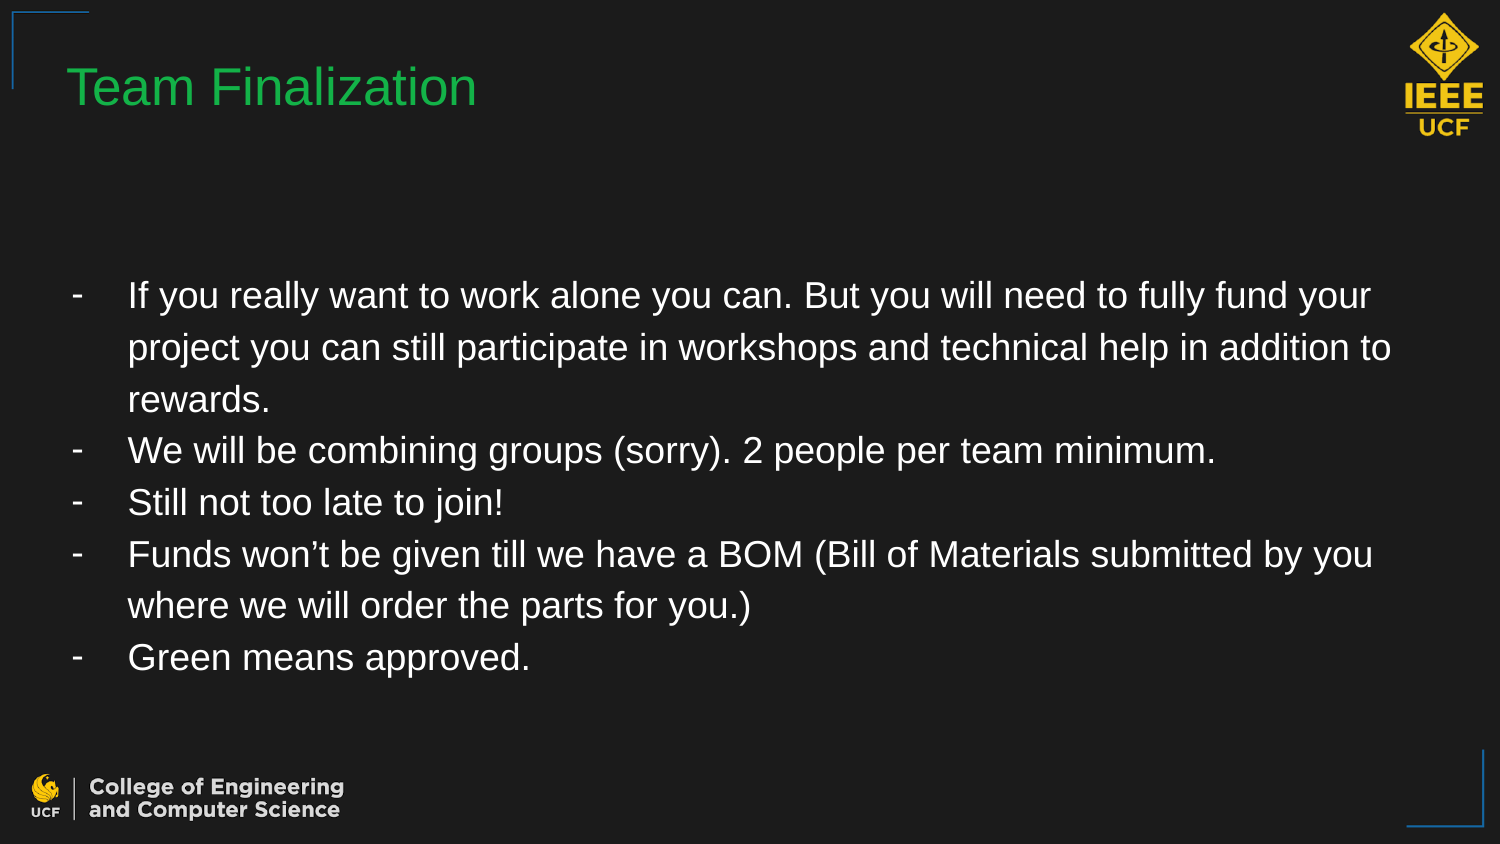

# Team Finalization
If you really want to work alone you can. But you will need to fully fund your project you can still participate in workshops and technical help in addition to rewards.
We will be combining groups (sorry). 2 people per team minimum.
Still not too late to join!
Funds won’t be given till we have a BOM (Bill of Materials submitted by you where we will order the parts for you.)
Green means approved.